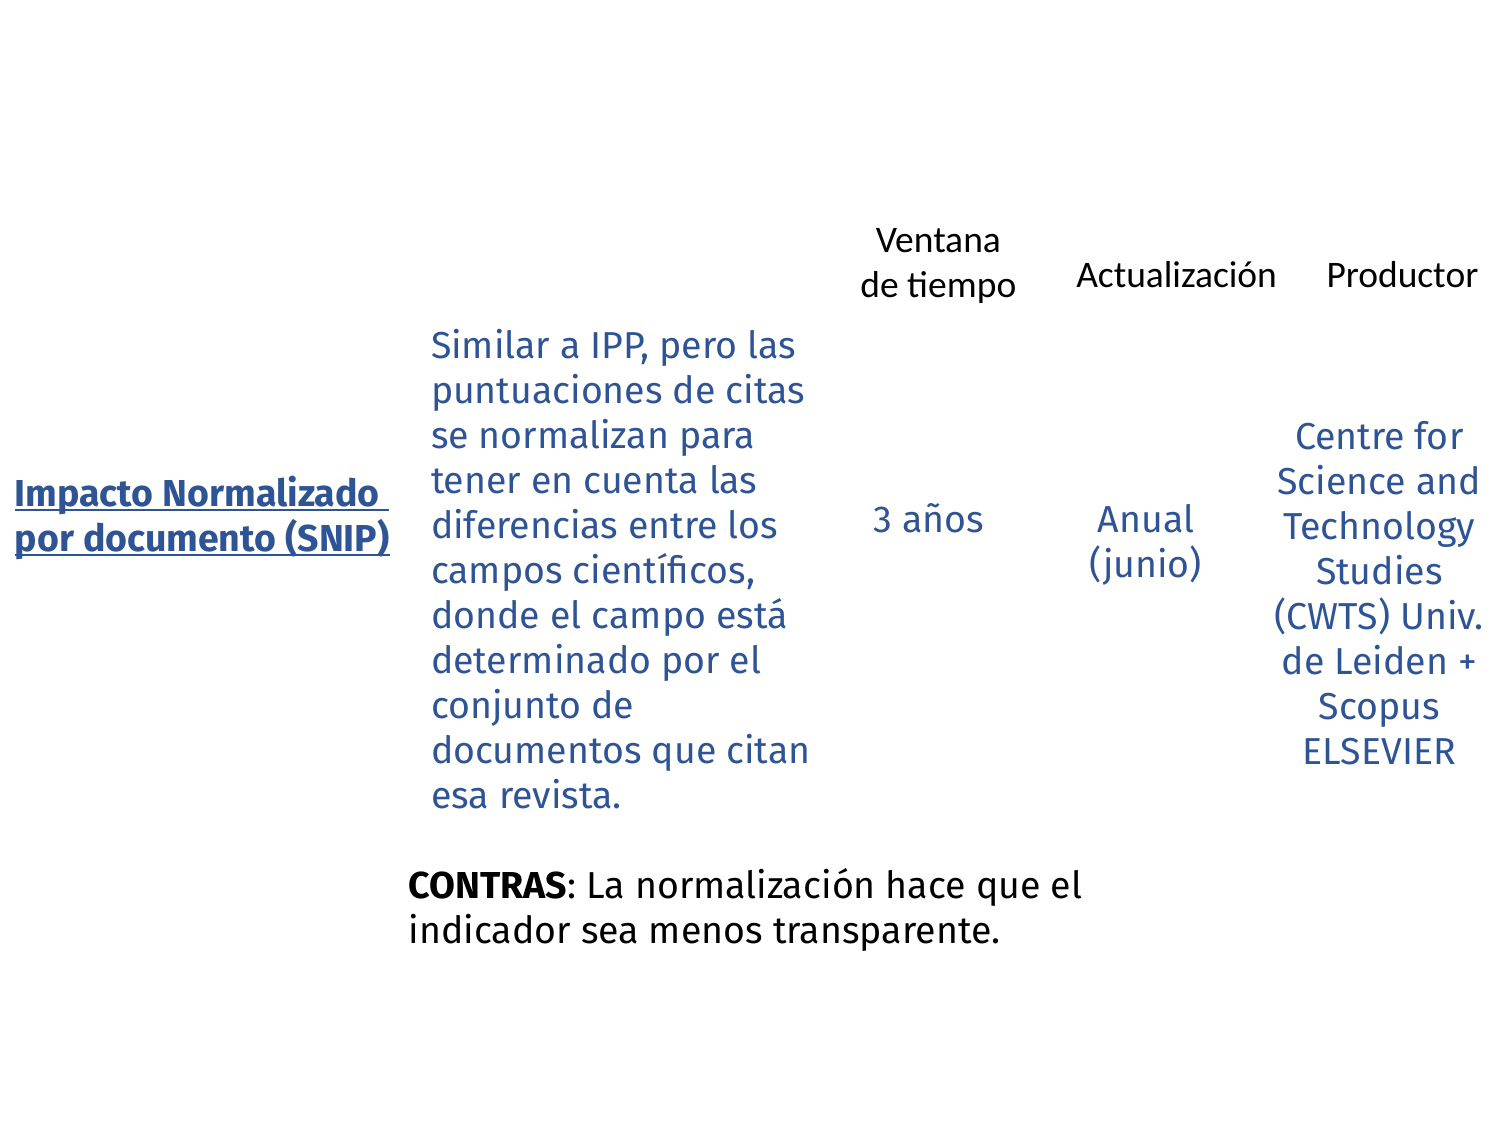

Ventana de tiempo
Actualización
Productor
Similar a IPP, pero las puntuaciones de citas se normalizan para tener en cuenta las diferencias entre los campos científicos, donde el campo está determinado por el conjunto de documentos que citan esa revista.
Centre for Science and Technology Studies (CWTS) Univ. de Leiden + Scopus
ELSEVIER
Impacto Normalizado
por documento (SNIP)
3 años
Anual
(junio)
CONTRAS: La normalización hace que el indicador sea menos transparente.